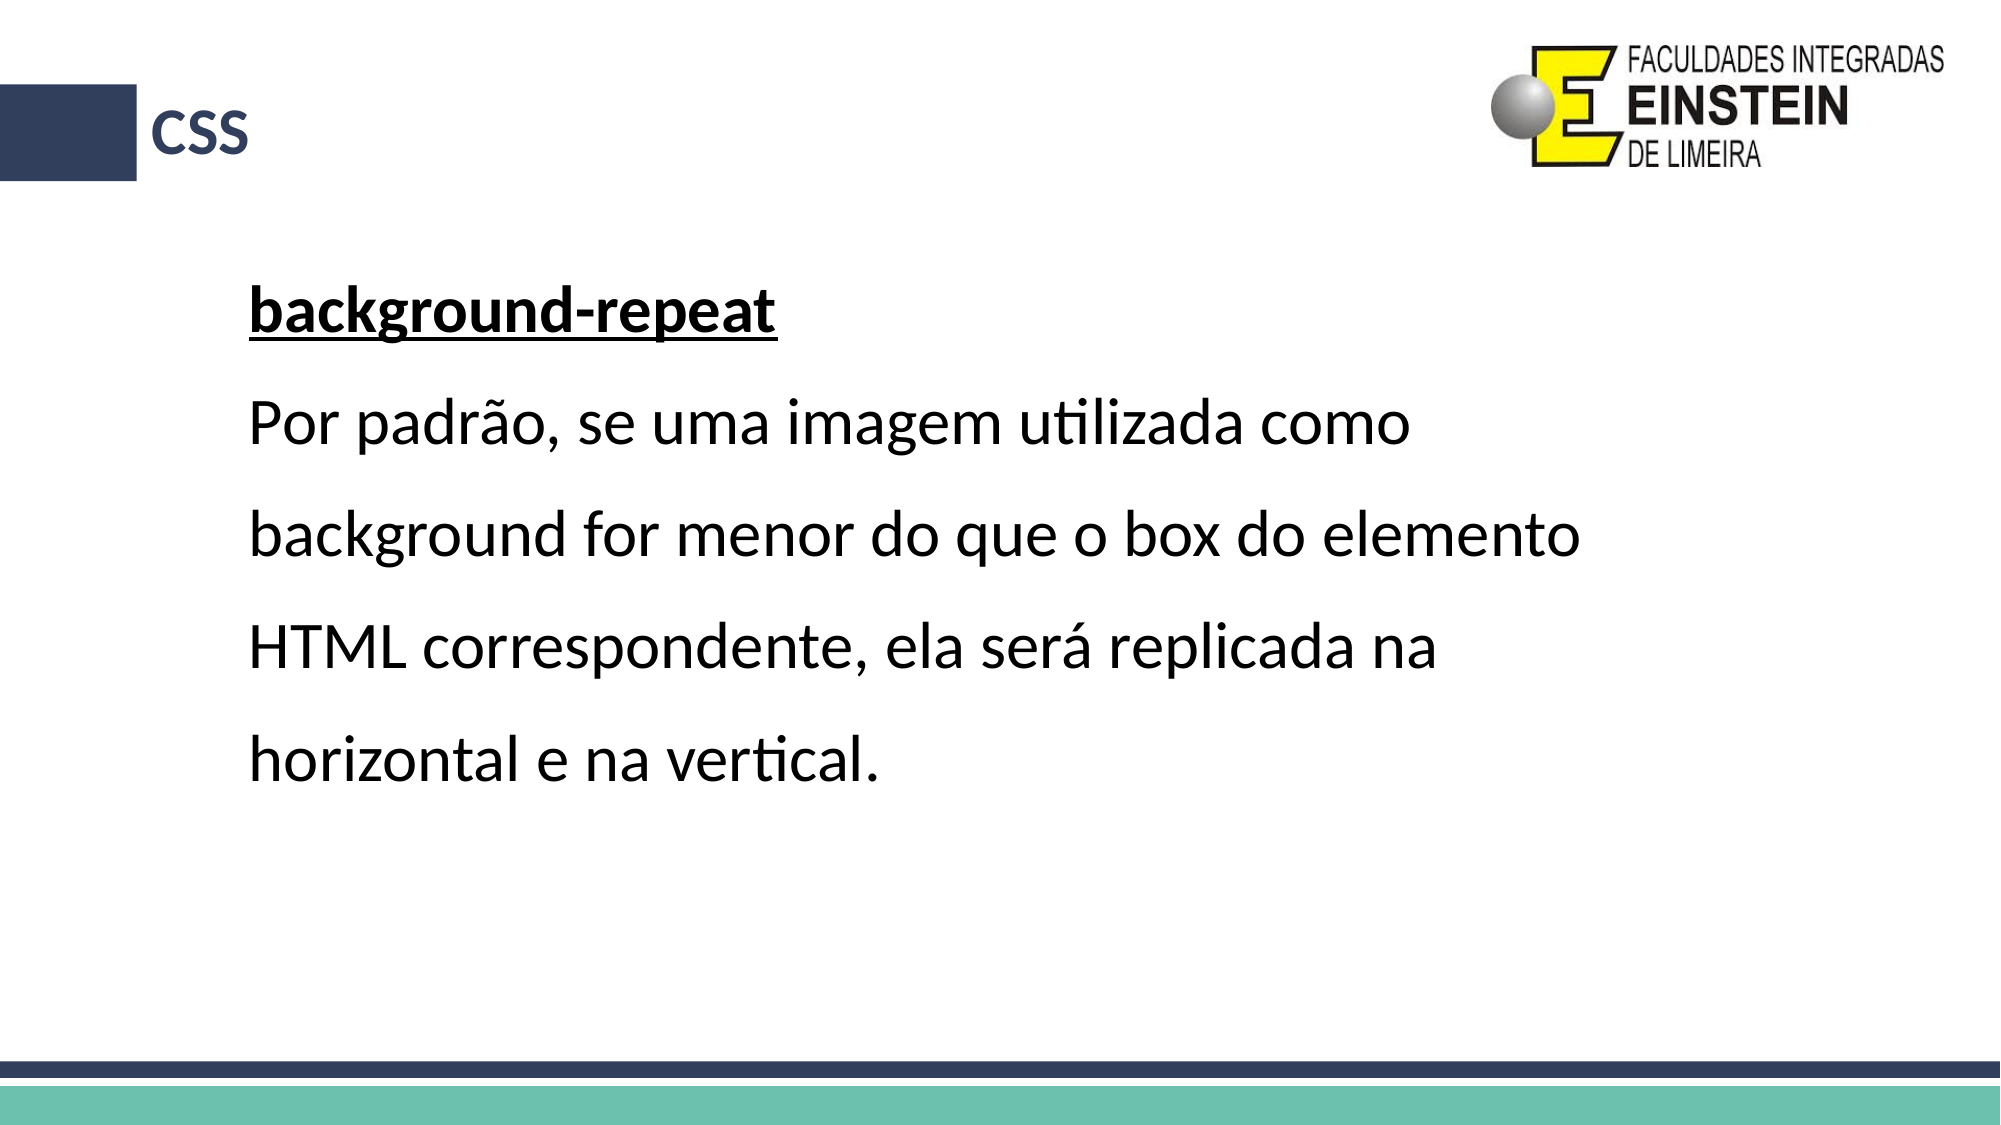

# CSS
background-repeat
Por padrão, se uma imagem utilizada como
background for menor do que o box do elemento
HTML correspondente, ela será replicada na
horizontal e na vertical.